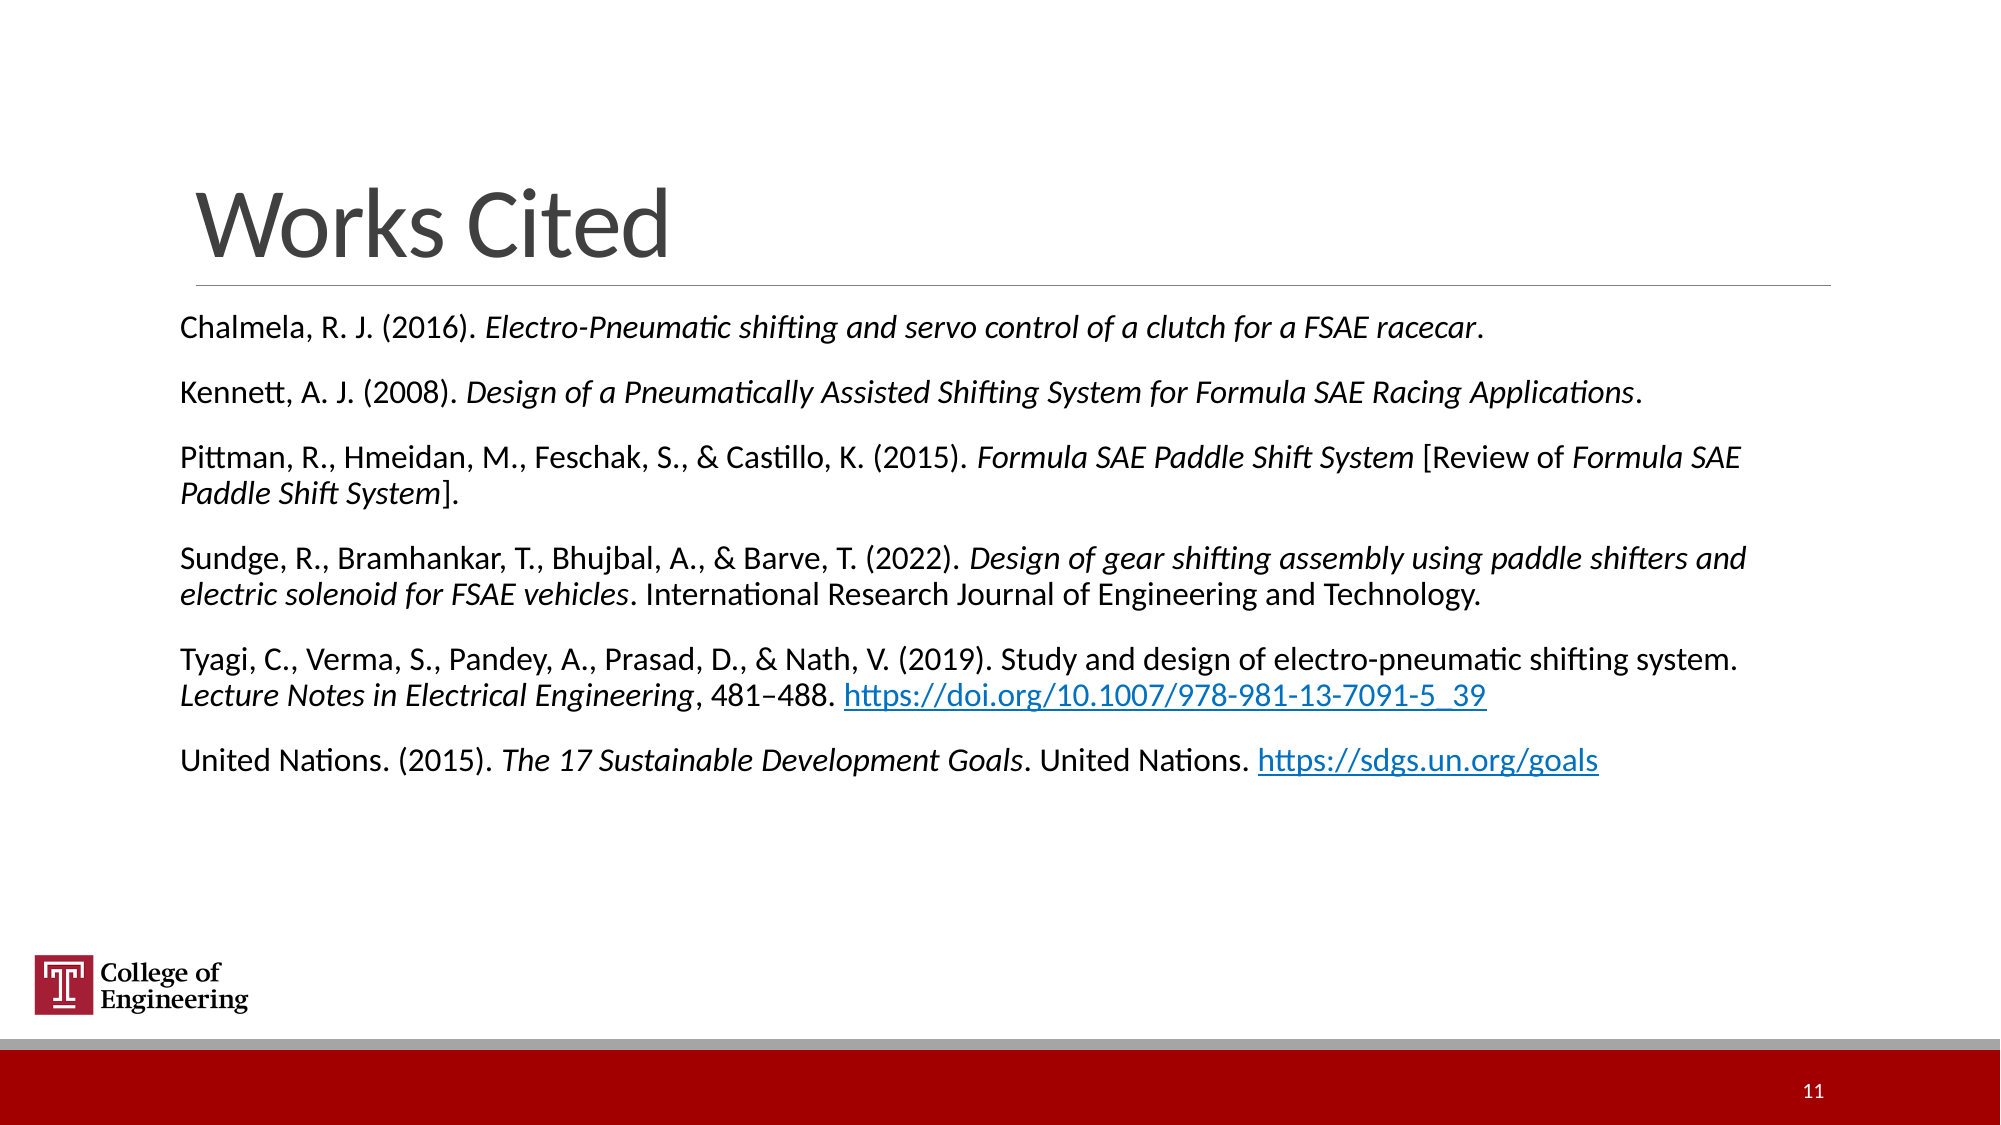

# Works Cited
Chalmela, R. J. (2016). Electro-Pneumatic shifting and servo control of a clutch for a FSAE racecar.
Kennett, A. J. (2008). Design of a Pneumatically Assisted Shifting System for Formula SAE Racing Applications.
Pittman, R., Hmeidan, M., Feschak, S., & Castillo, K. (2015). Formula SAE Paddle Shift System [Review of Formula SAE Paddle Shift System].
Sundge, R., Bramhankar, T., Bhujbal, A., & Barve, T. (2022). Design of gear shifting assembly using paddle shifters and electric solenoid for FSAE vehicles. International Research Journal of Engineering and Technology.
Tyagi, C., Verma, S., Pandey, A., Prasad, D., & Nath, V. (2019). Study and design of electro-pneumatic shifting system. Lecture Notes in Electrical Engineering, 481–488. https://doi.org/10.1007/978-981-13-7091-5_39
United Nations. (2015). The 17 Sustainable Development Goals. United Nations. https://sdgs.un.org/goals

11